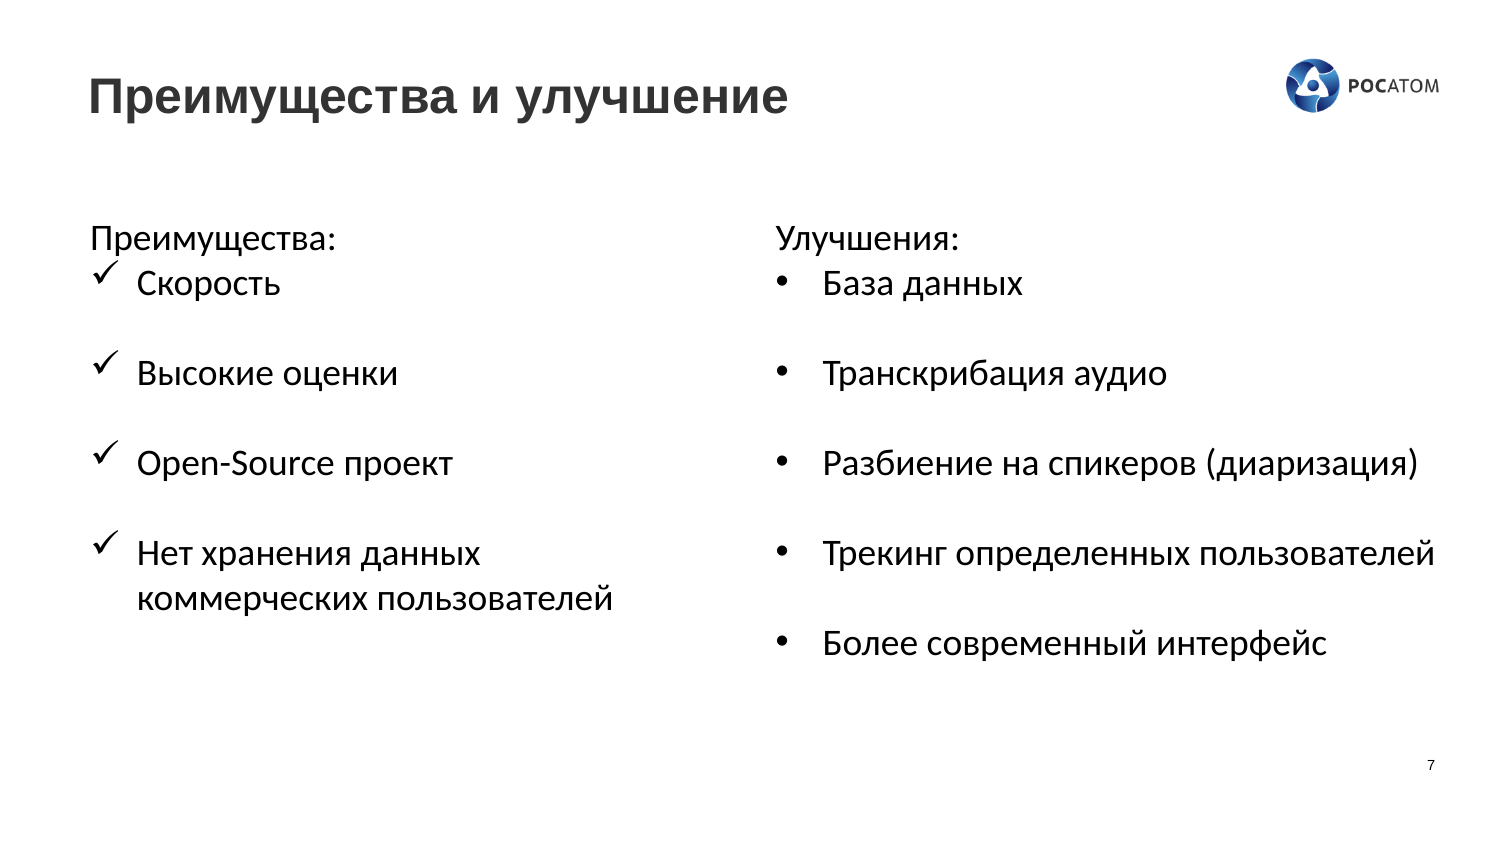

# Преимущества и улучшение
Преимущества:
Скорость

Высокие оценки

Open-Source проект

Нет хранения данных коммерческих пользователей
Улучшения:
База данных

Транскрибация аудио

Разбиение на спикеров (диаризация)

Трекинг определенных пользователей

Более современный интерфейс